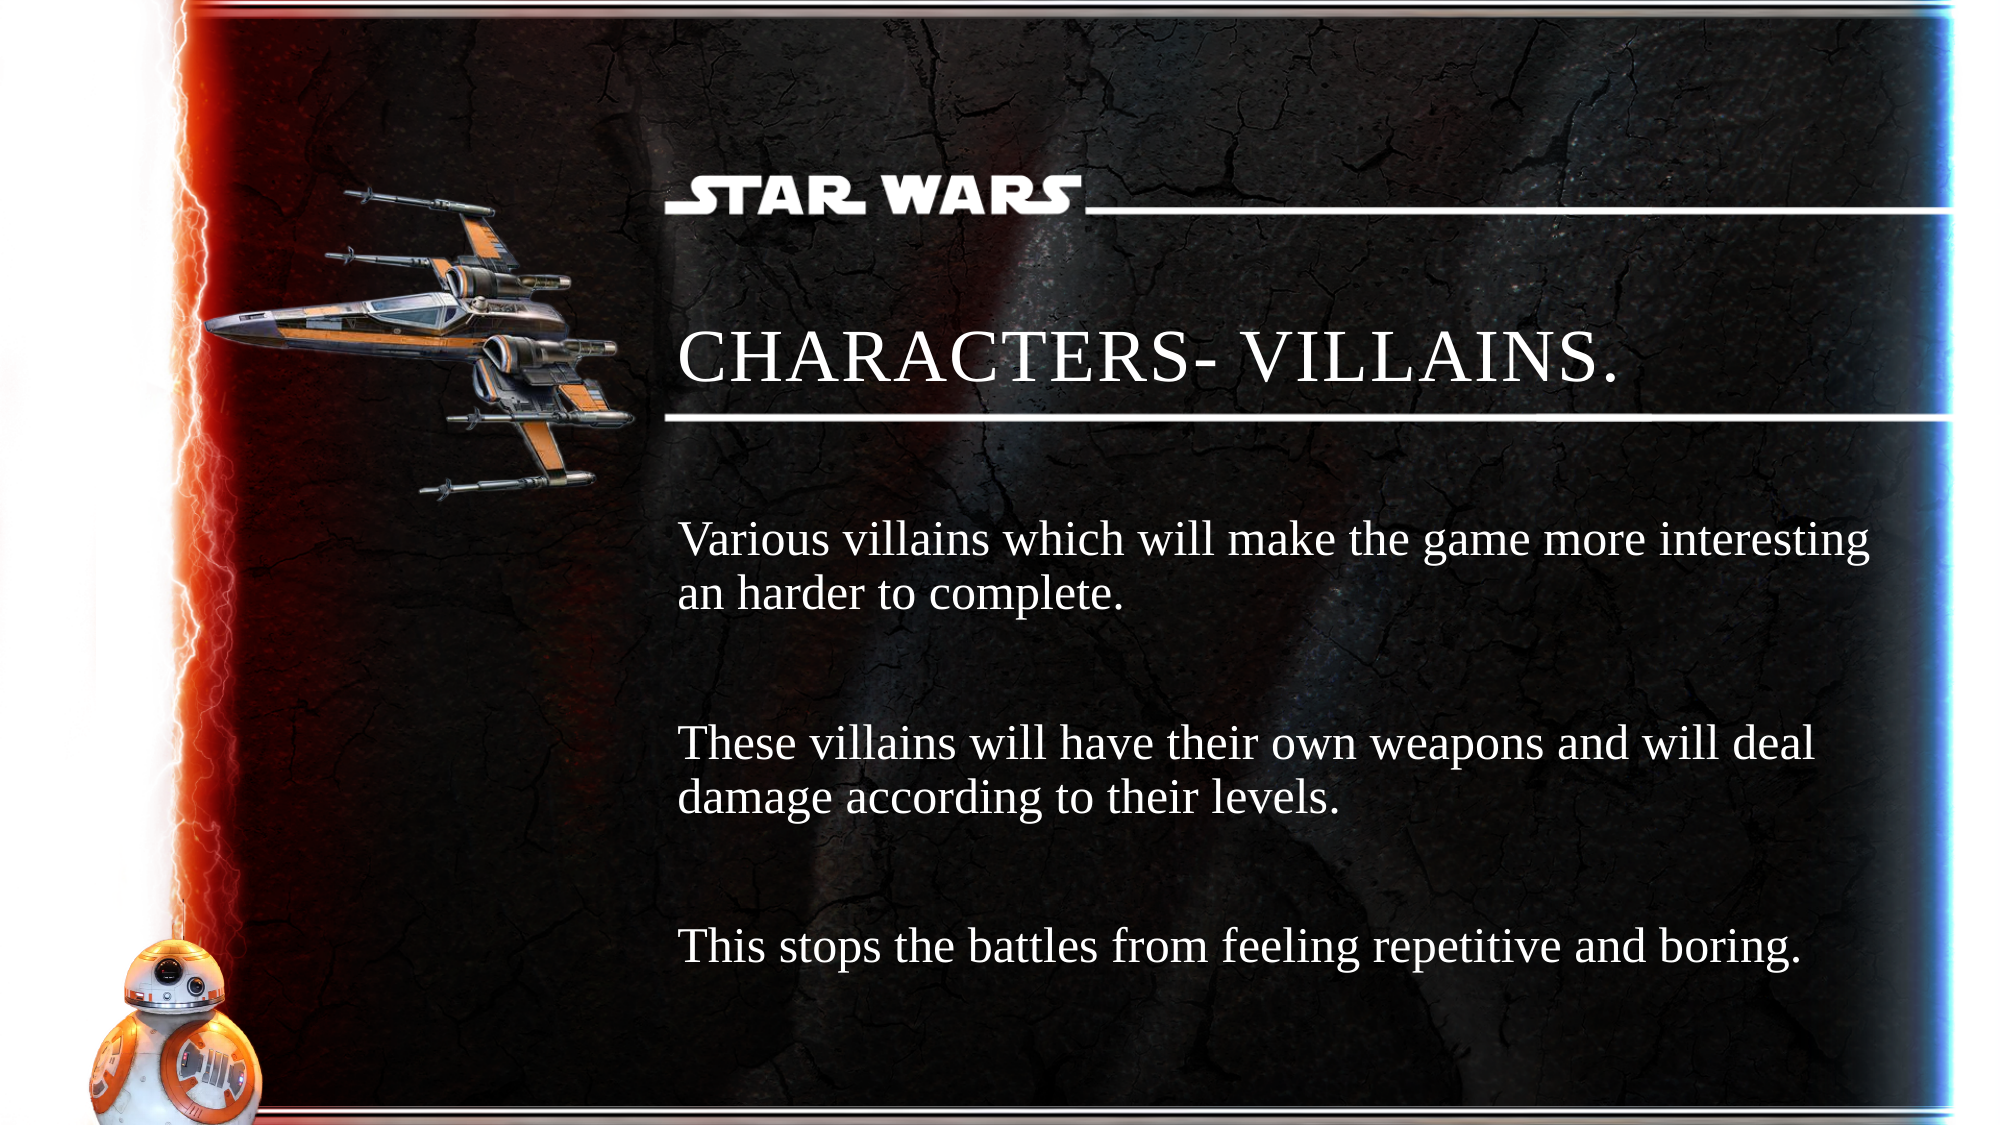

# Characters- Villains.

Various villains which will make the game more interesting an harder to complete.

These villains will have their own weapons and will deal damage according to their levels.

This stops the battles from feeling repetitive and boring.